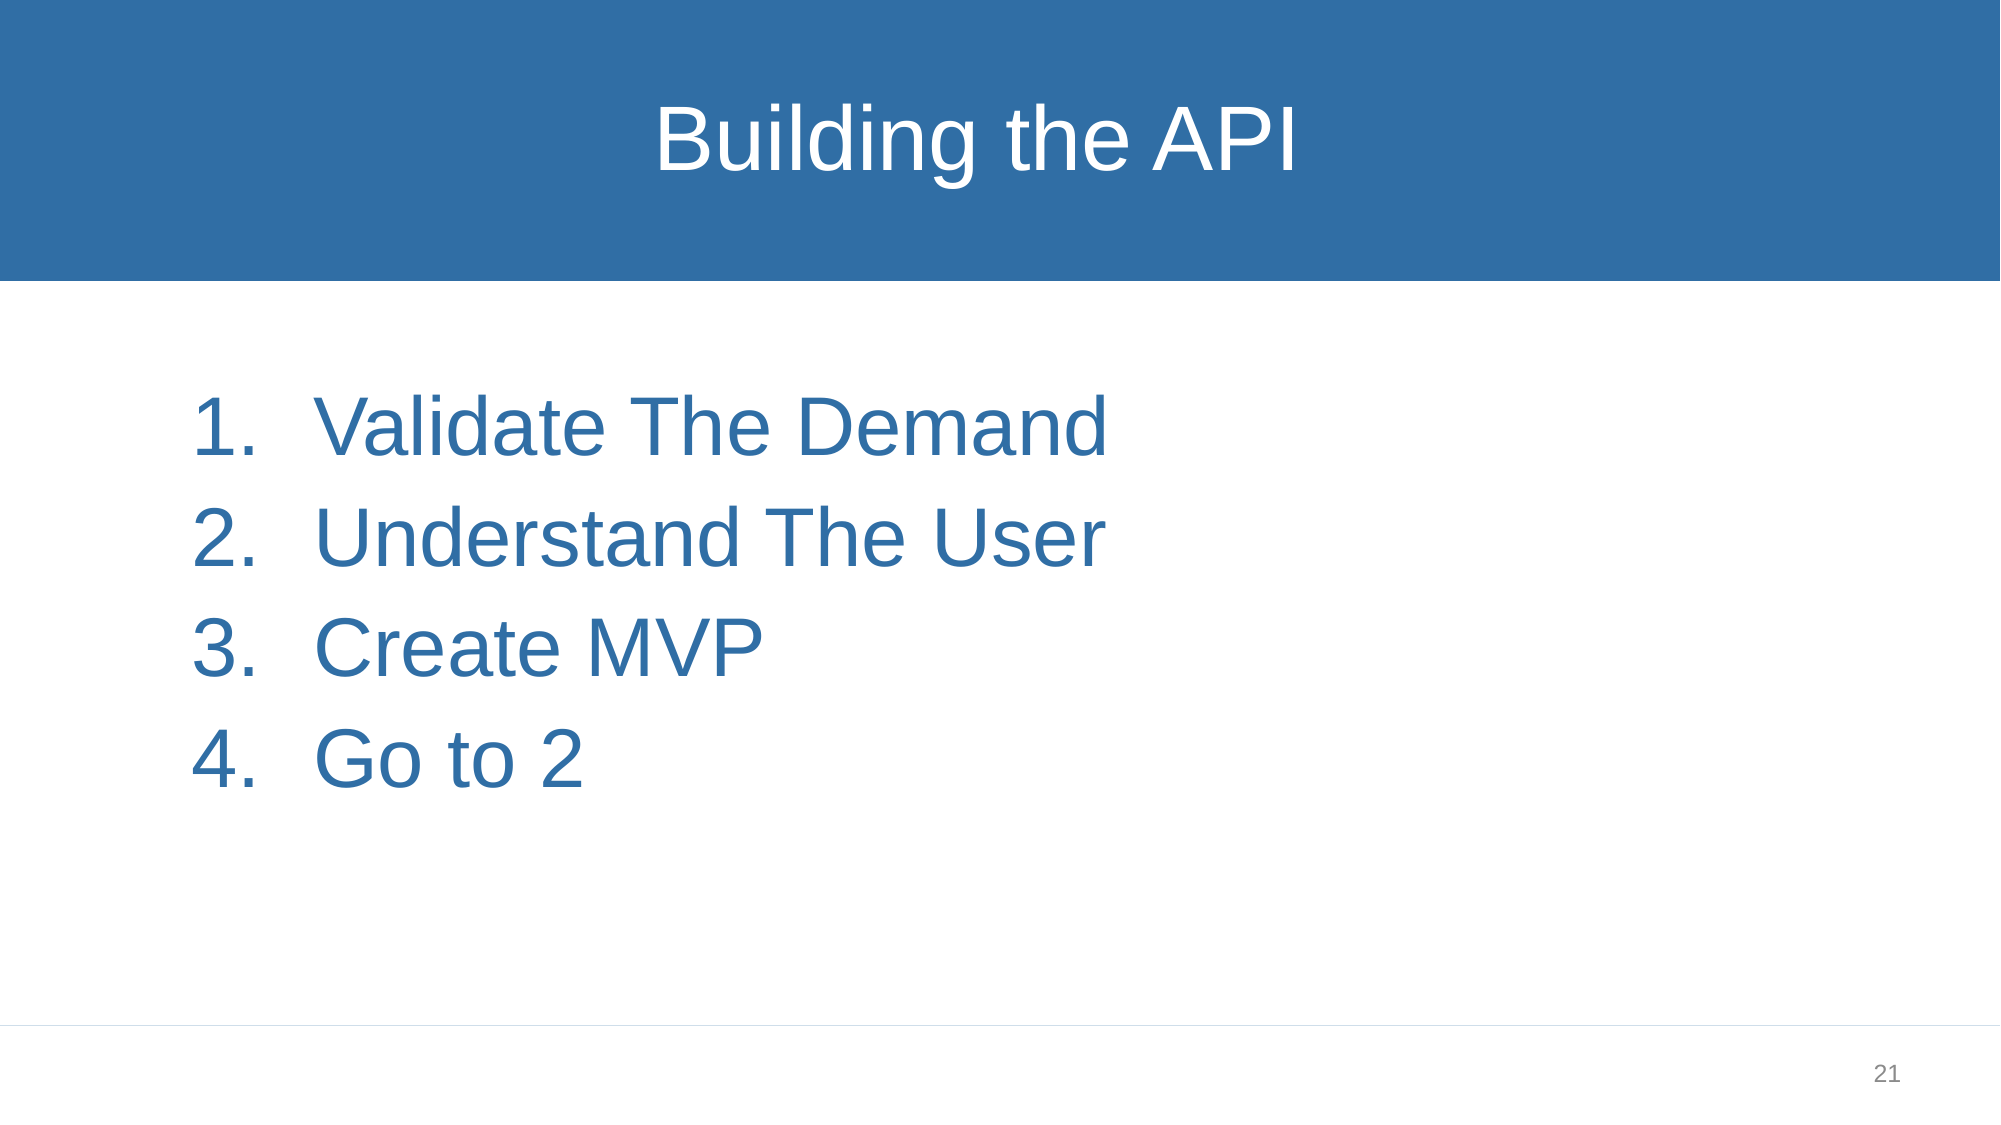

# Building the API
Validate The Demand
Understand The User
Create MVP
Go to 2
21